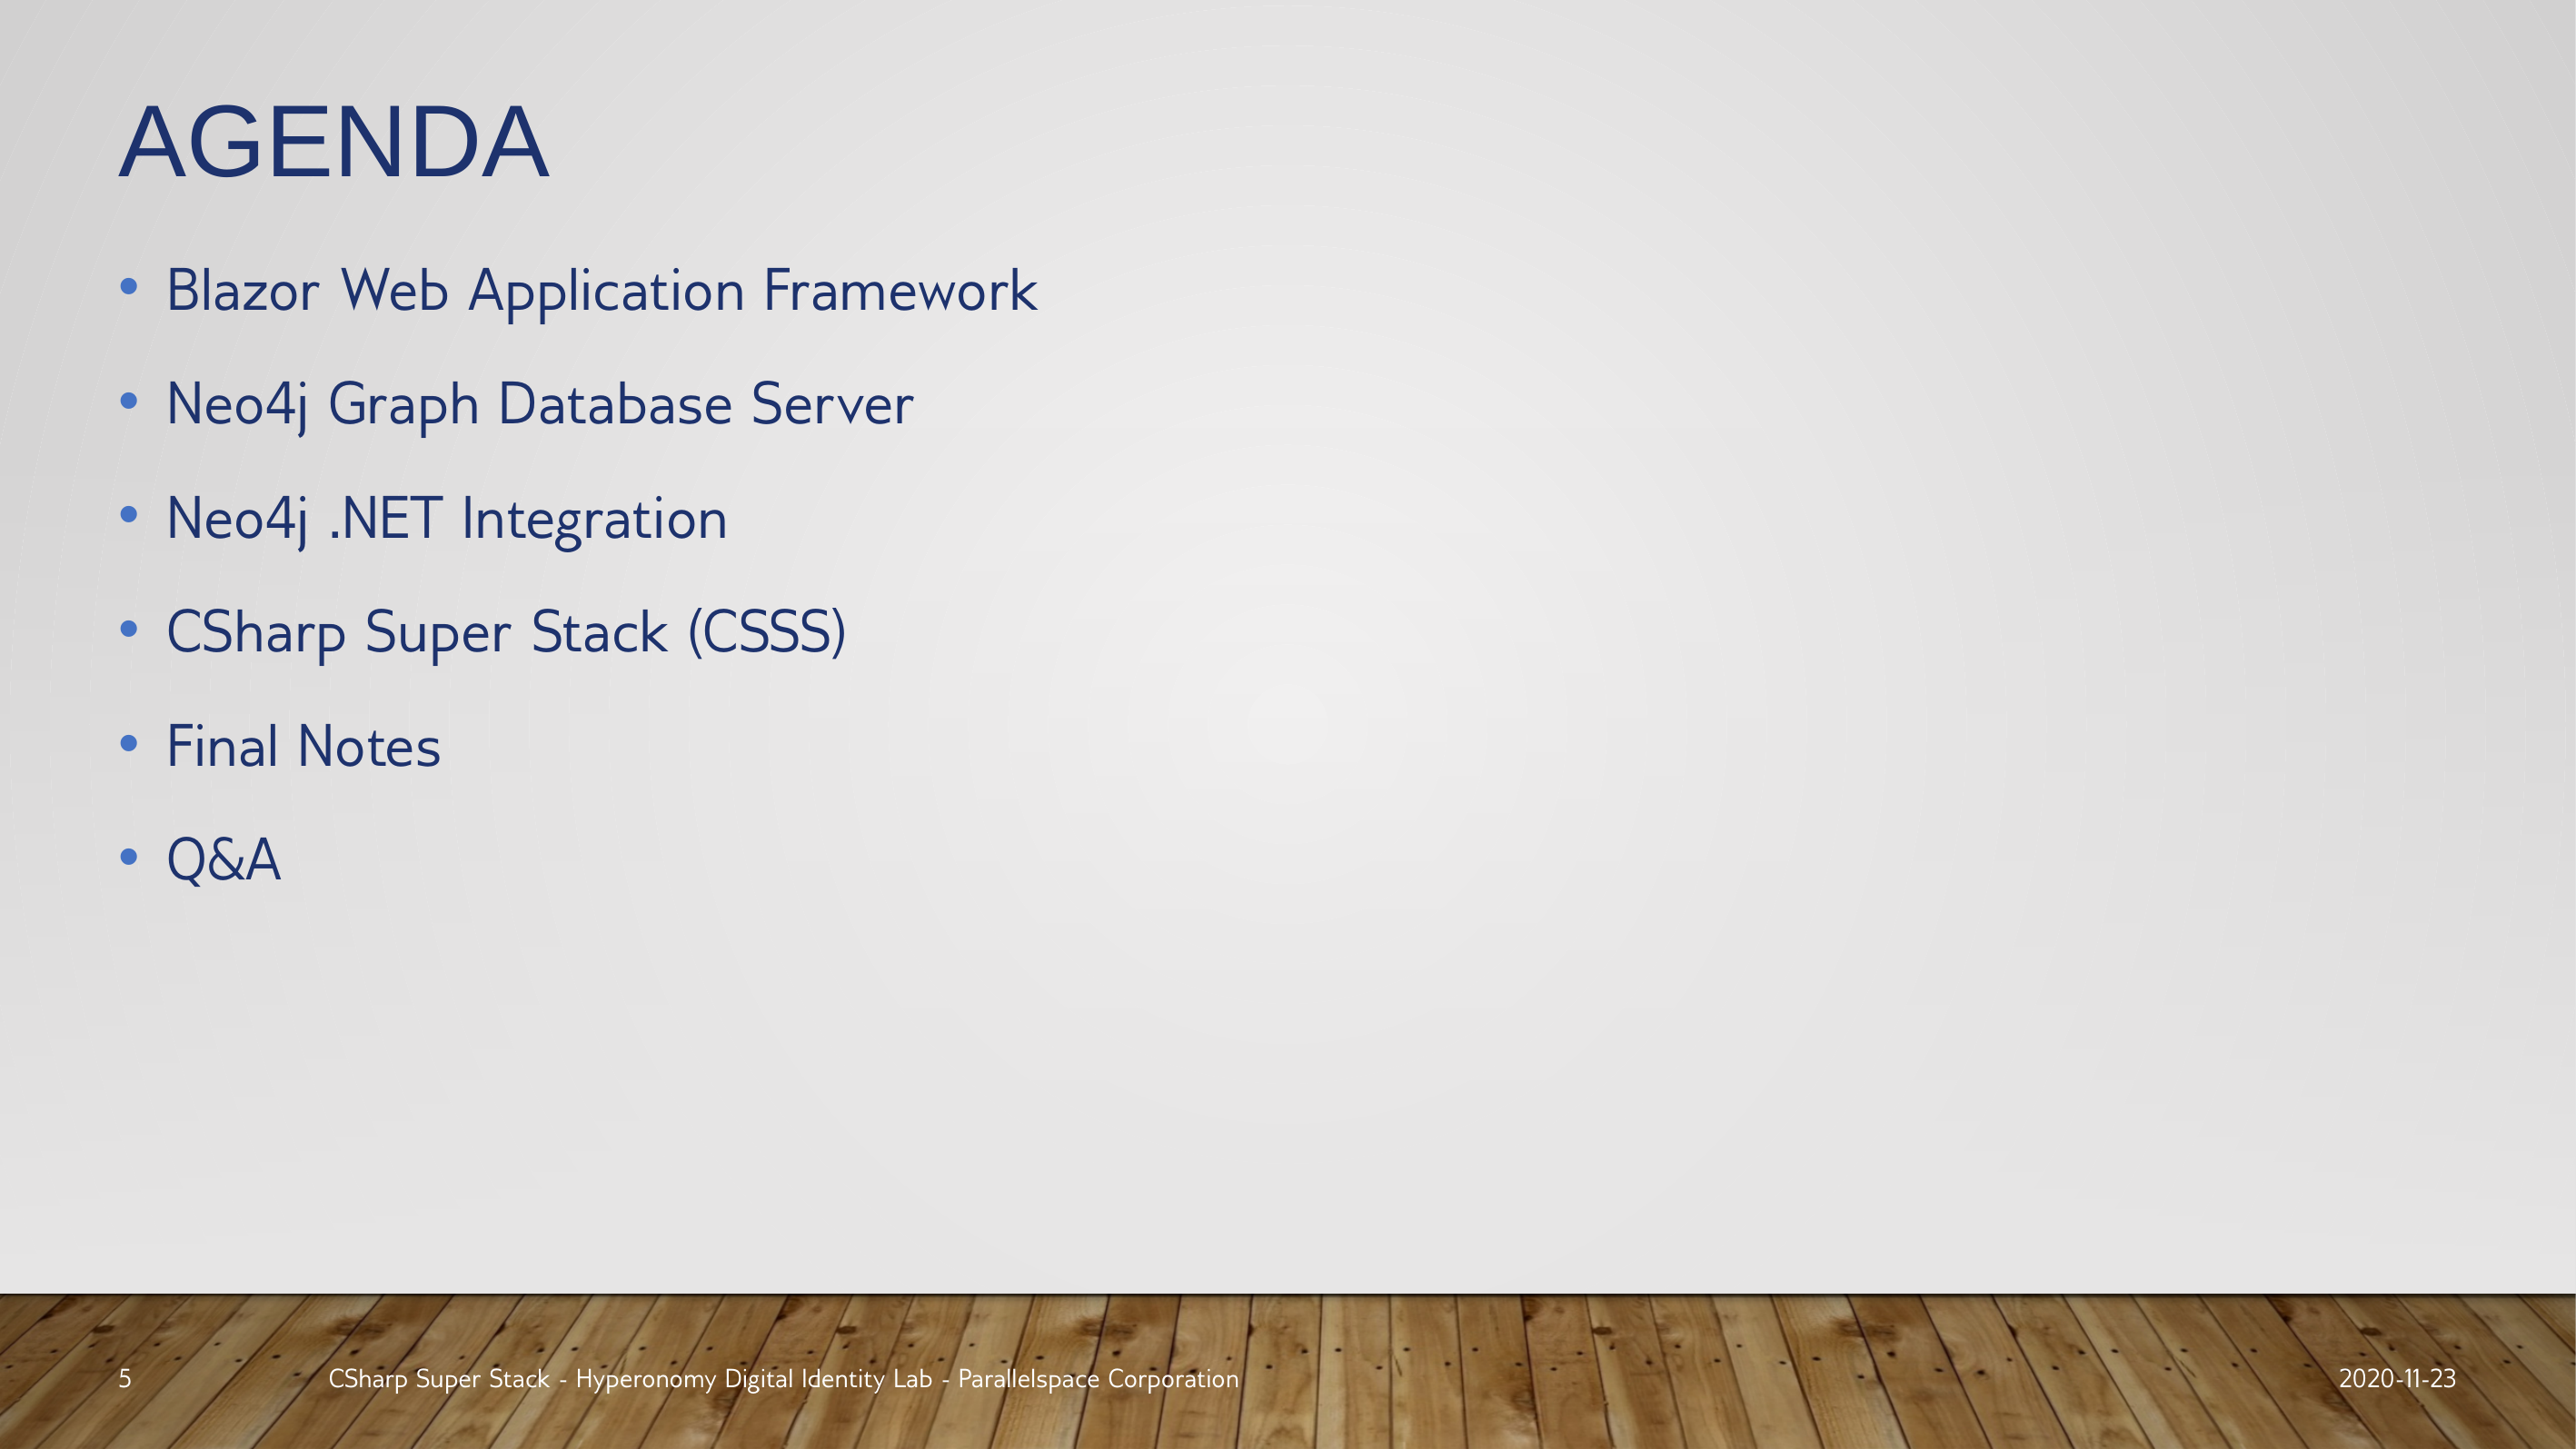

# Agenda
Blazor Web Application Framework
Neo4j Graph Database Server
Neo4j .NET Integration
CSharp Super Stack (CSSS)
Final Notes
Q&A

5
2020-11-23
CSharp Super Stack - Hyperonomy Digital Identity Lab - Parallelspace Corporation